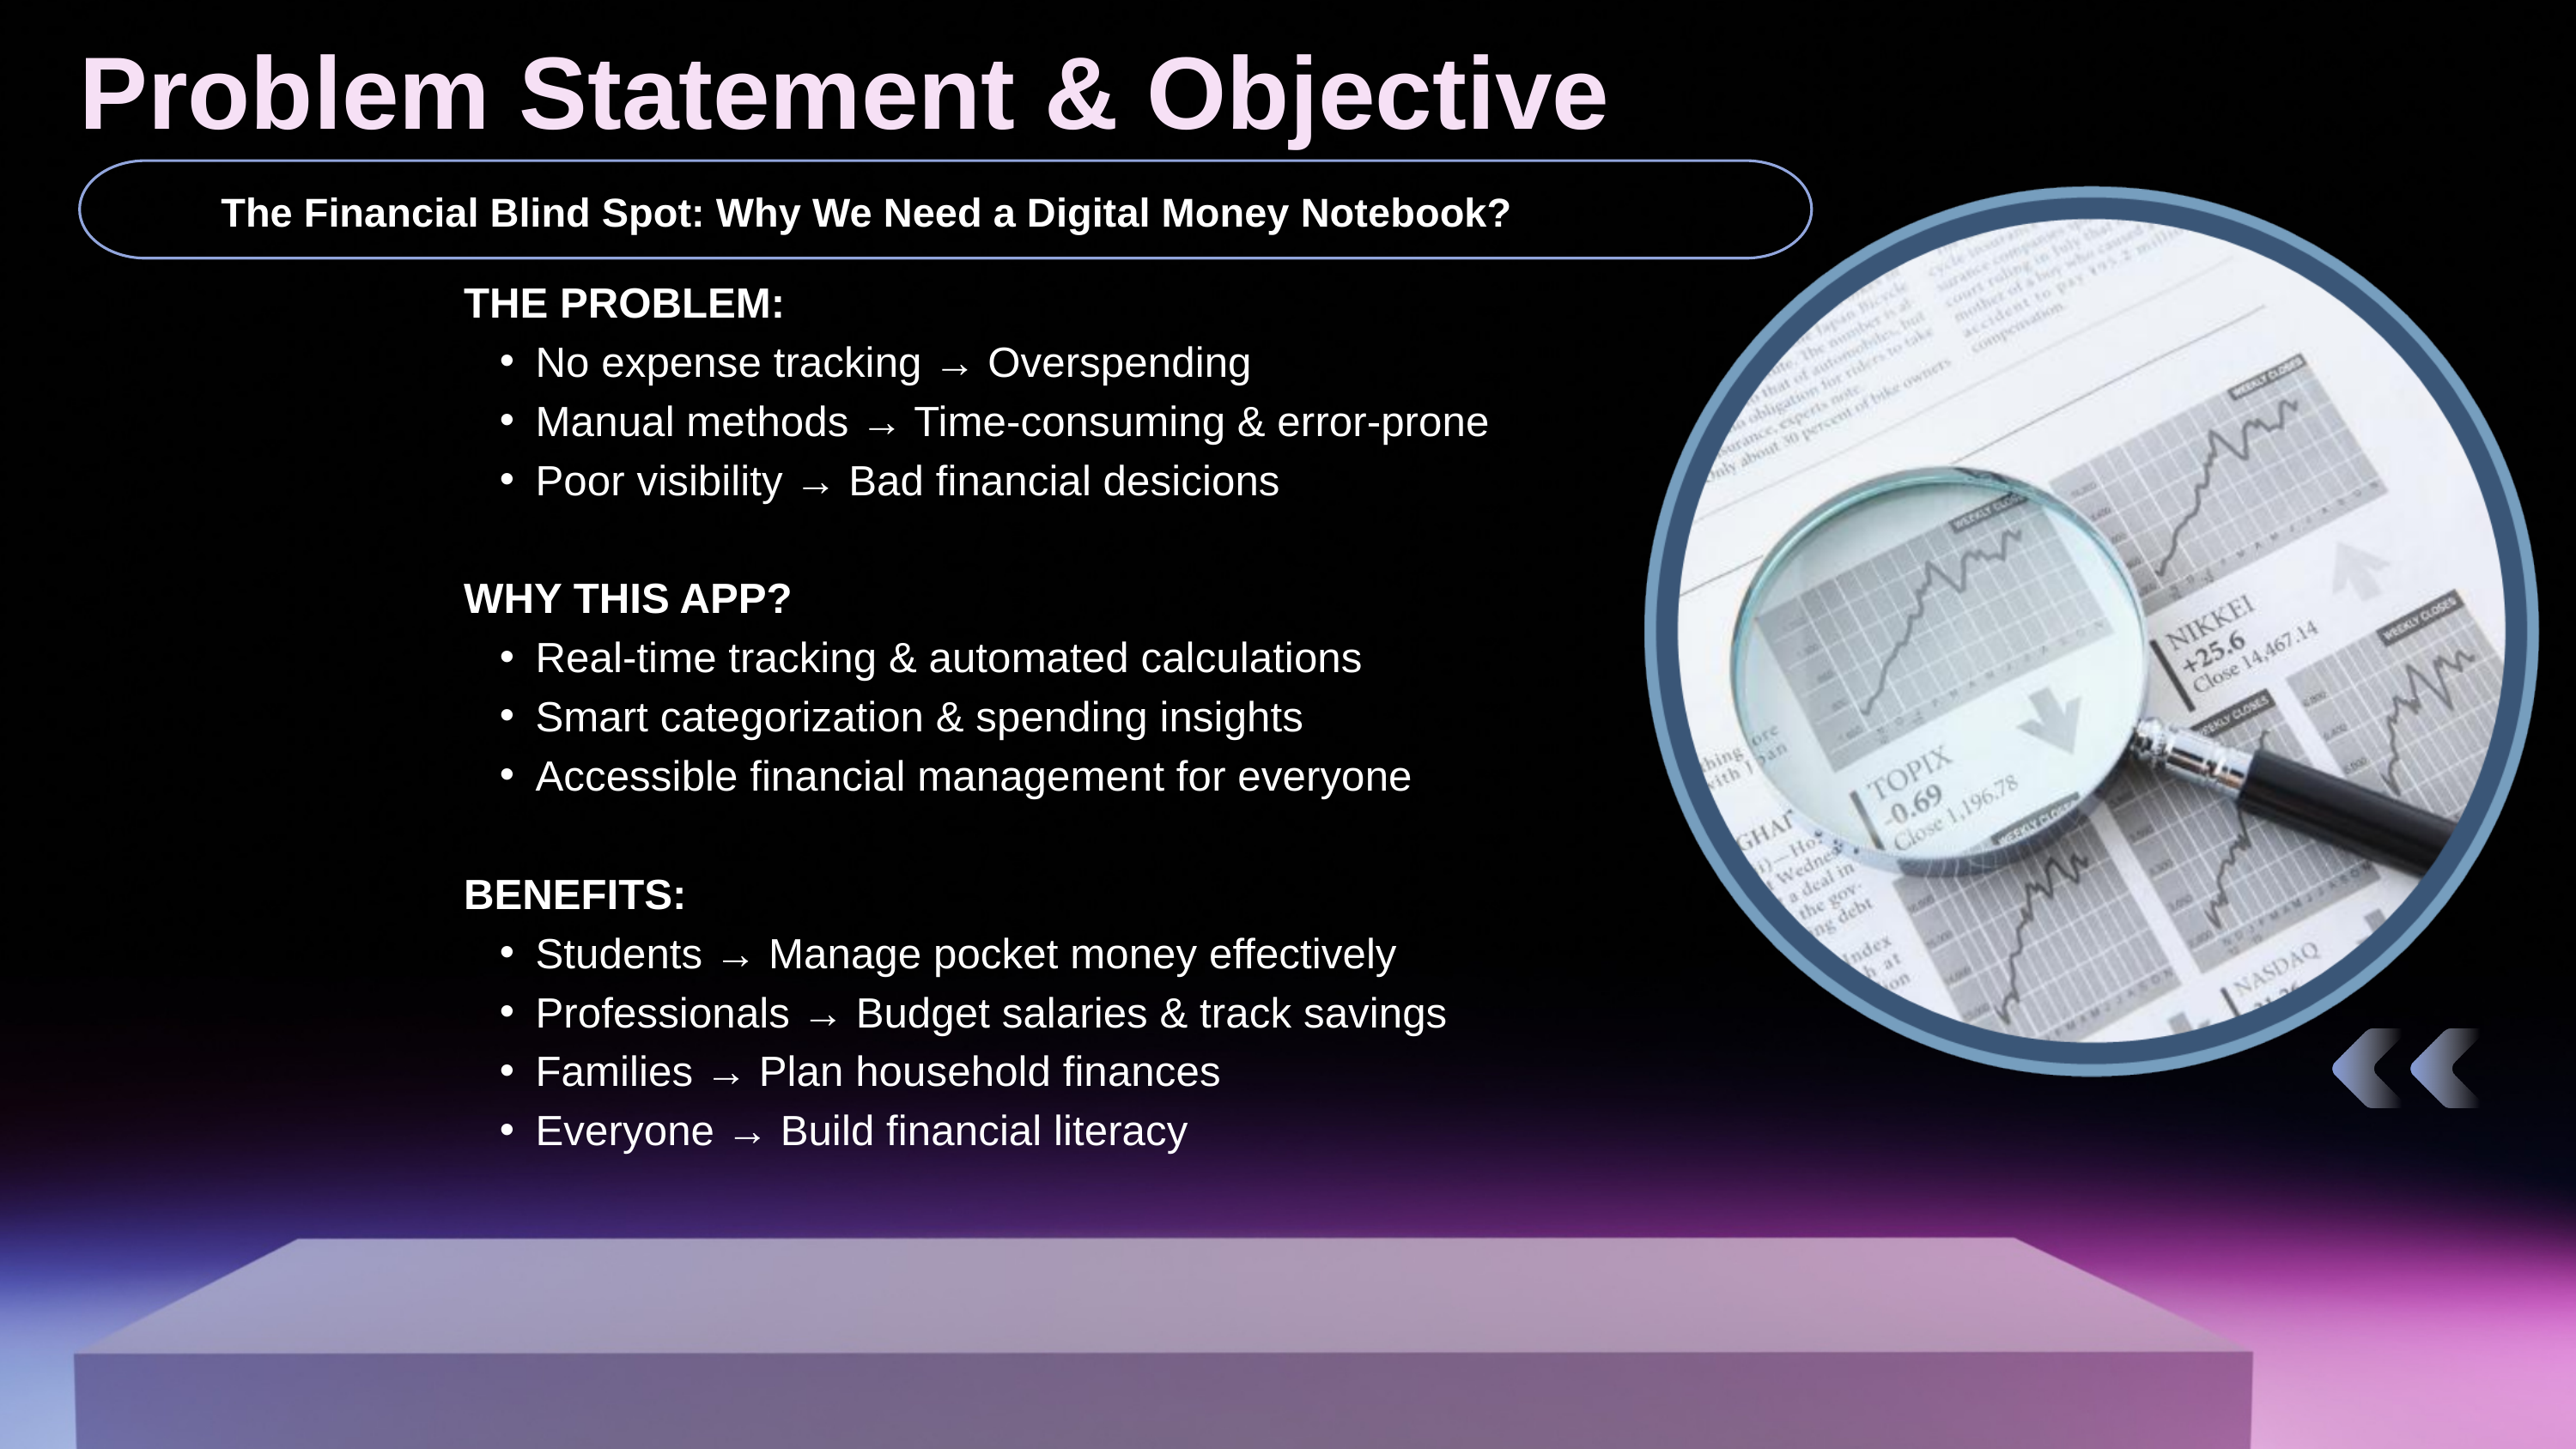

Problem Statement & Objective

The Financial Blind Spot: Why We Need a Digital Money Notebook?

THE PROBLEM:
No expense tracking → Overspending
Manual methods → Time-consuming & error-prone
Poor visibility → Bad financial desicions

WHY THIS APP?
Real-time tracking & automated calculations
Smart categorization & spending insights
Accessible financial management for everyone

BENEFITS:
Students → Manage pocket money effectively
Professionals → Budget salaries & track savings
Families → Plan household finances
Everyone → Build financial literacy